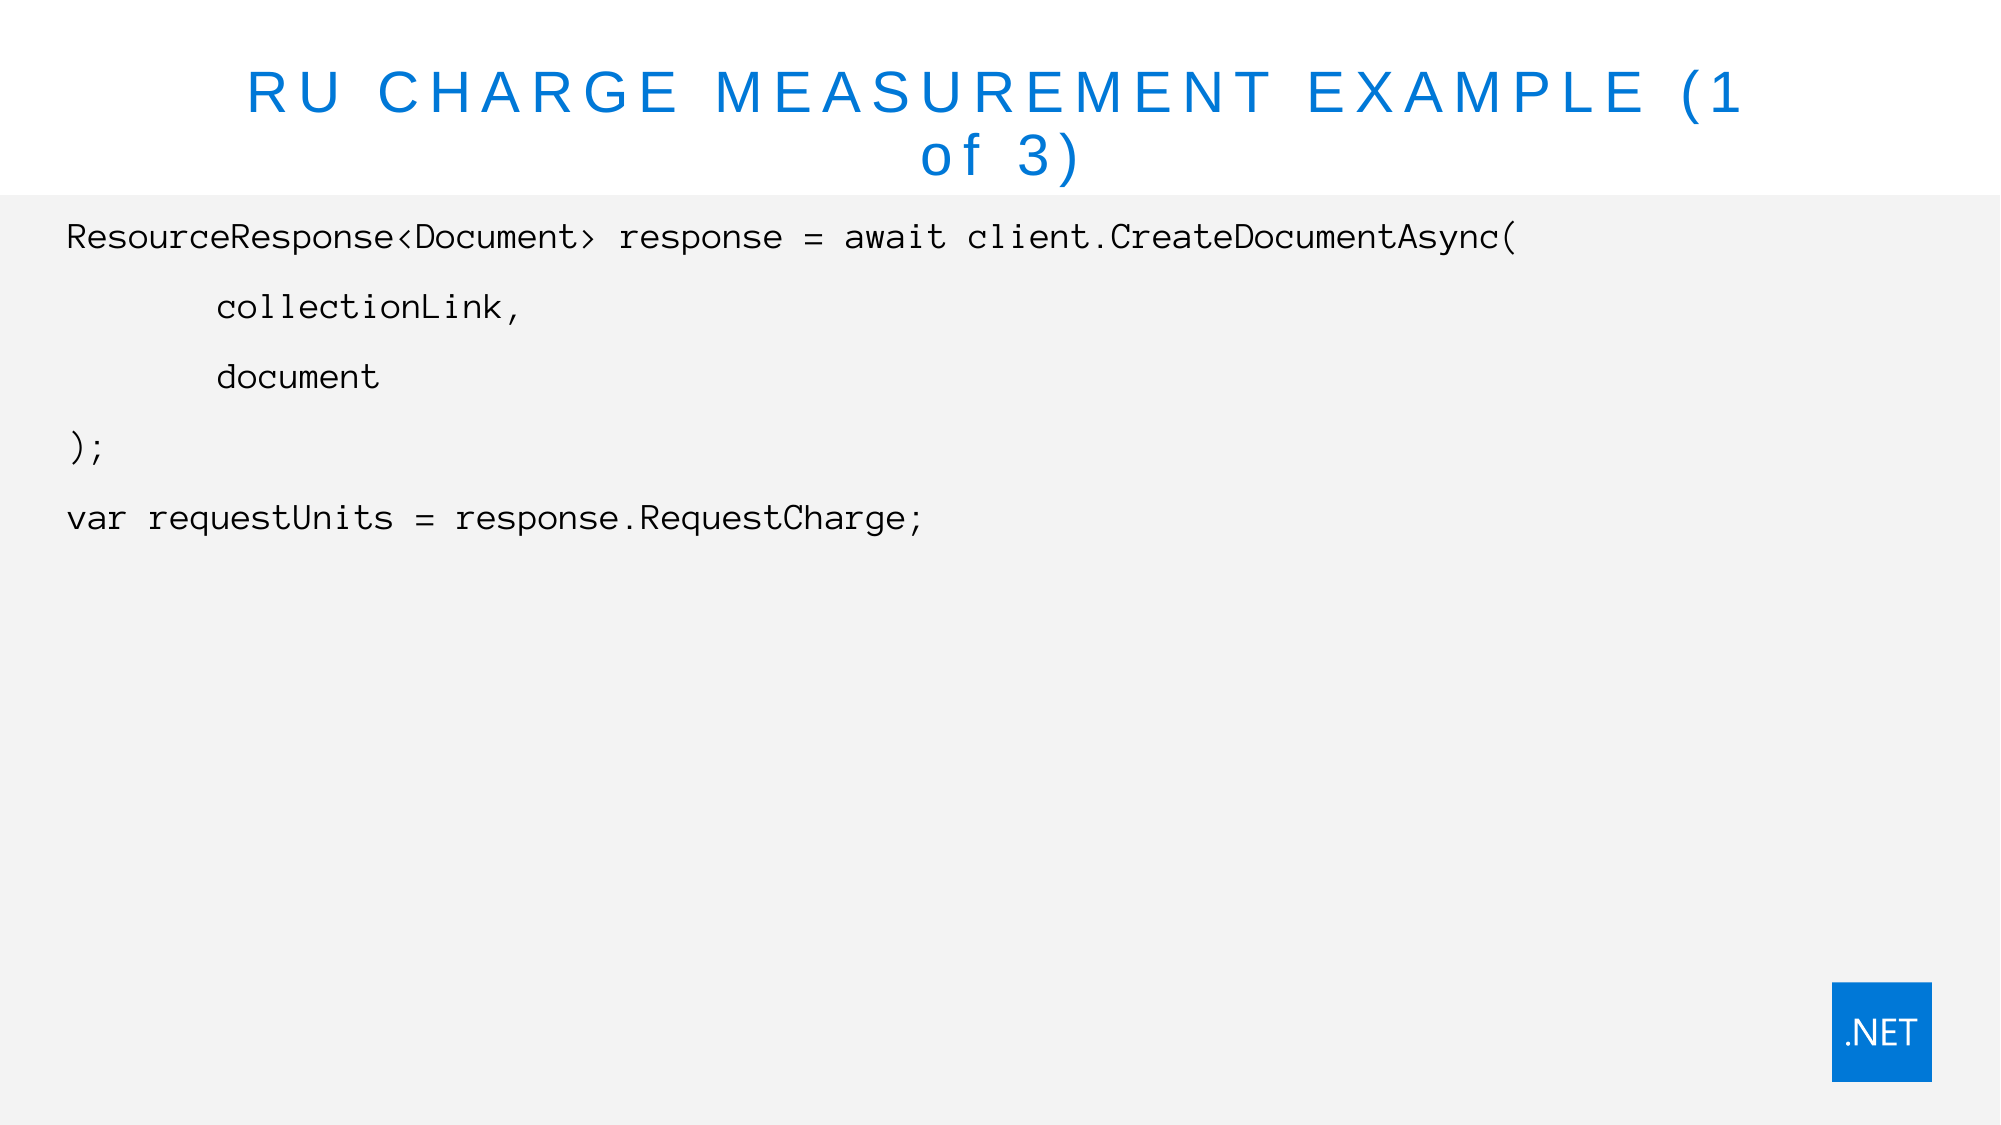

# RU Charge Measurement Example (1 of 3)
ResourceResponse<Document> response = await client.CreateDocumentAsync(
	collectionLink,
	document
);
var requestUnits = response.RequestCharge;